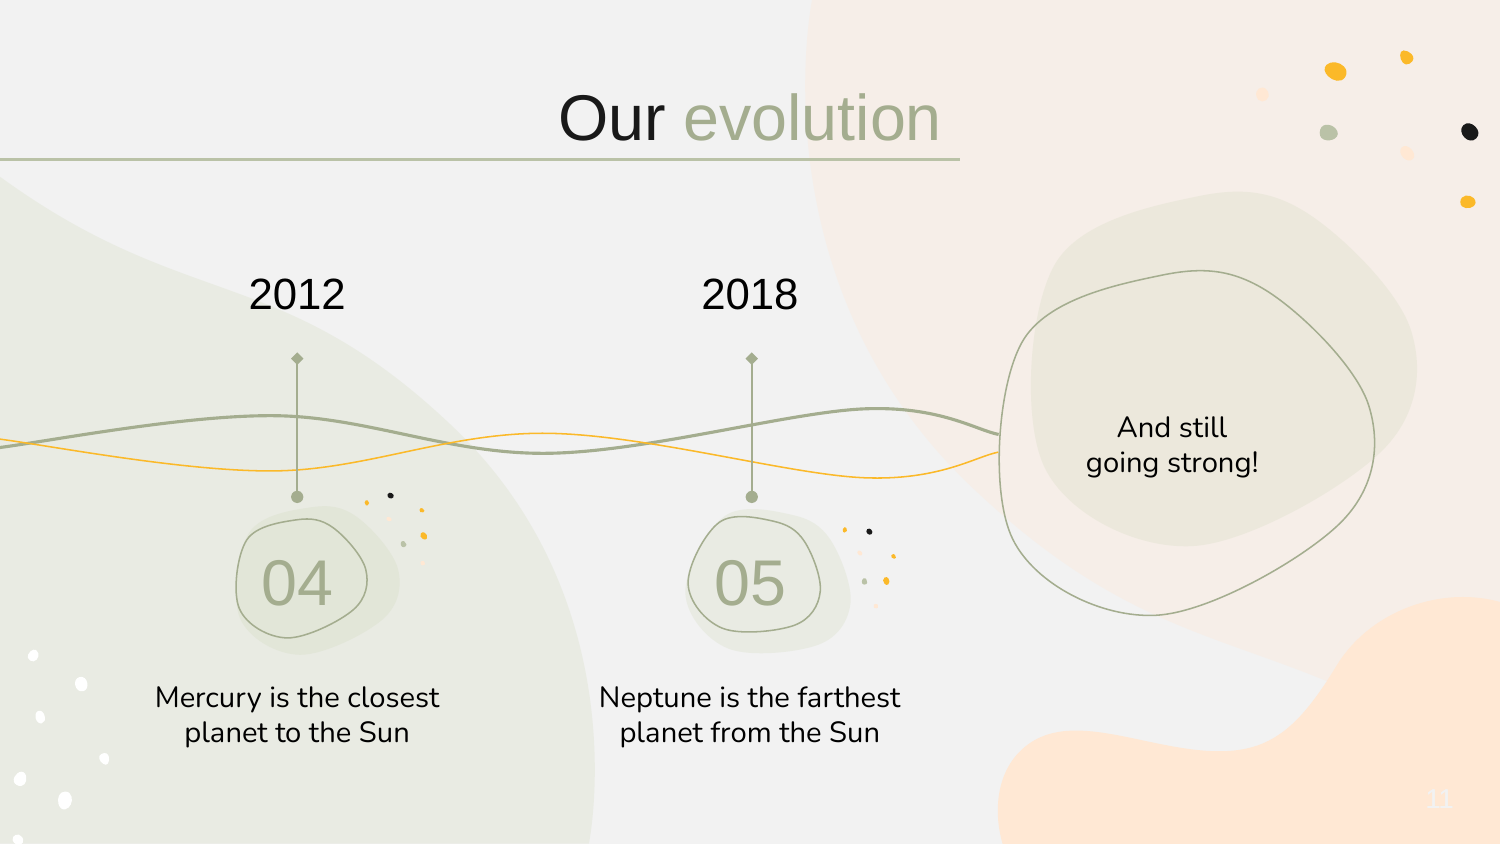

# Our evolution

2012
2018
And still going strong!

04
05
Mercury is the closest planet to the Sun
Neptune is the farthest planet from the Sun
11
11